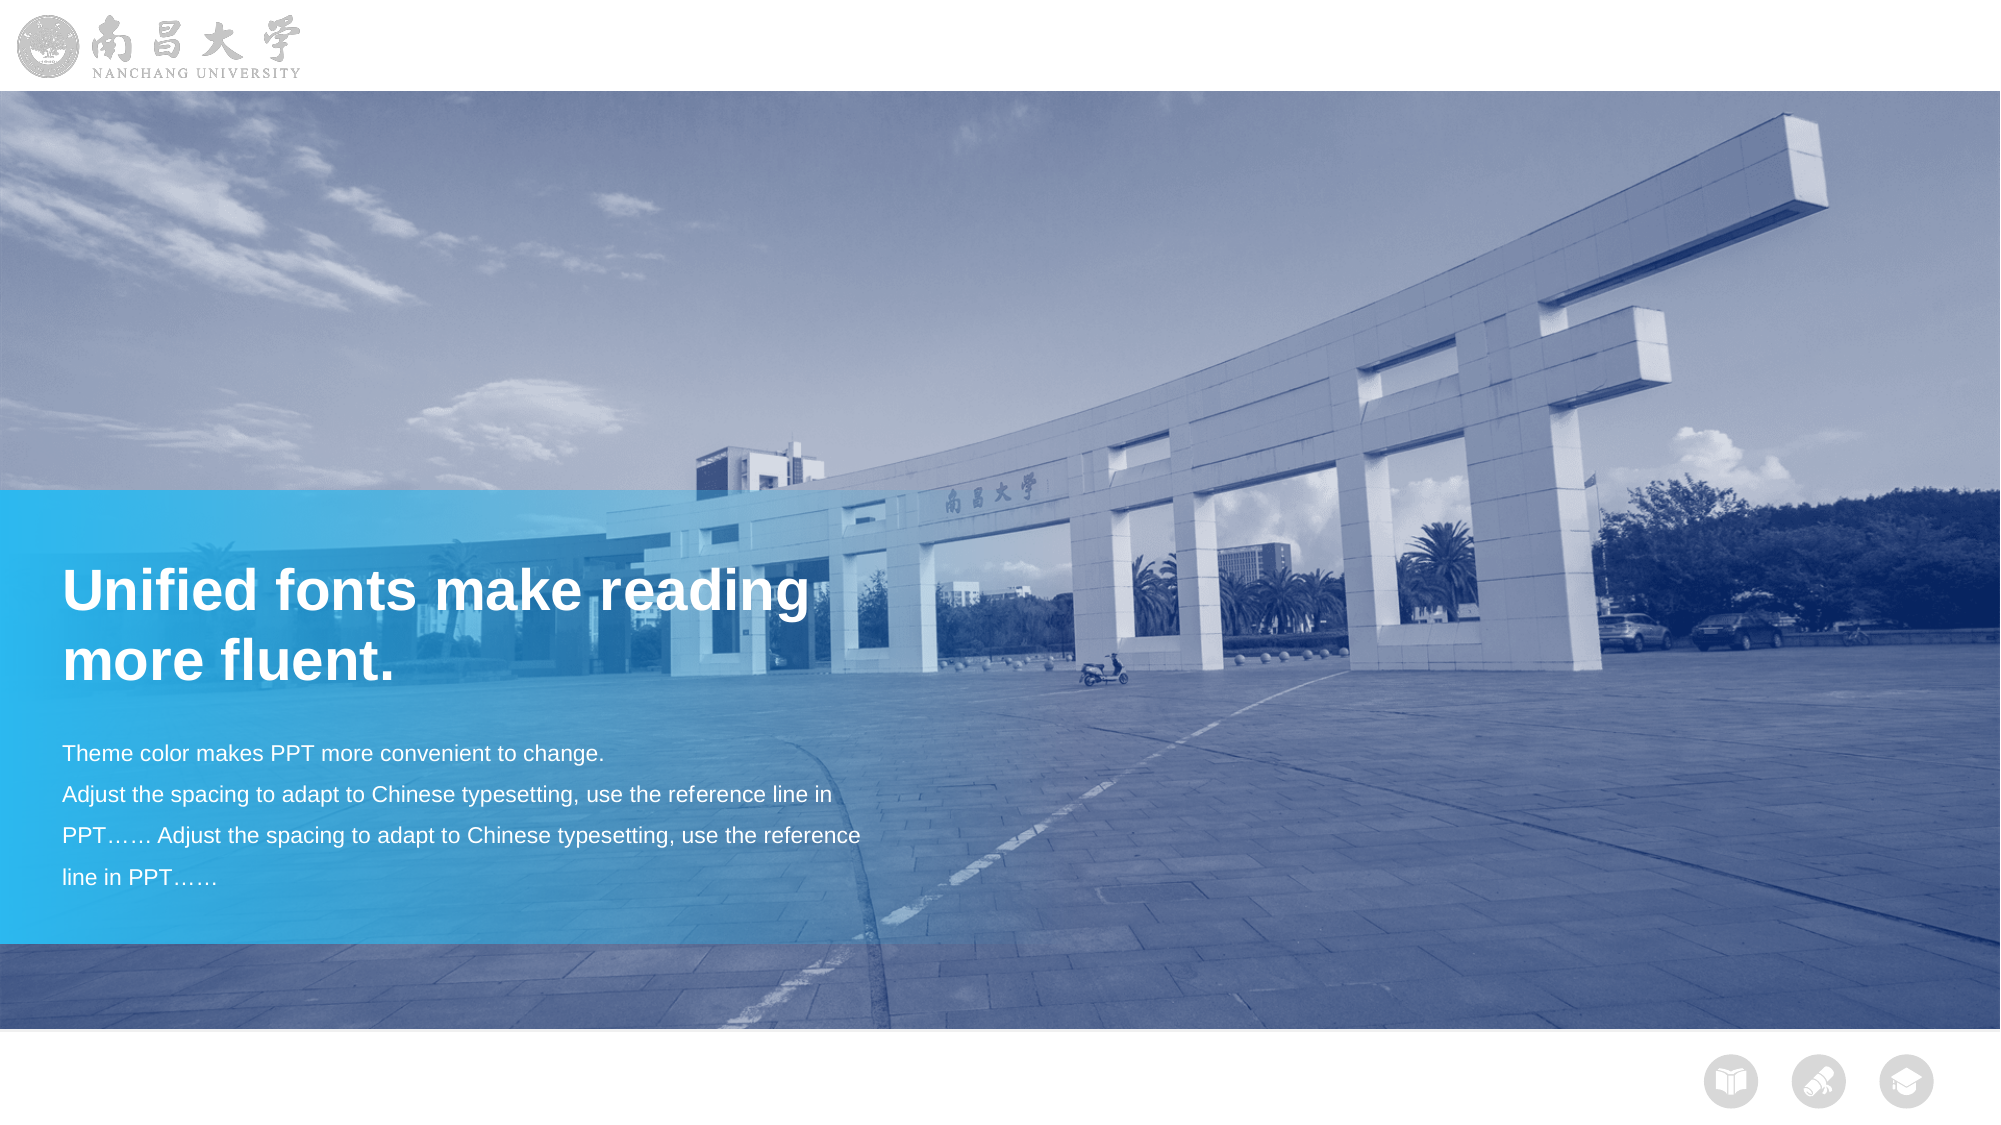

Unified fonts make r eading
more fluent.
Theme color makes PPT more convenient to change.
Adjust the spacing to adapt to Chinese typesetting, use the ref erence line in PPT…… Adjust the spacing to adapt to Chinese typesetting, use the reference line in PPT……